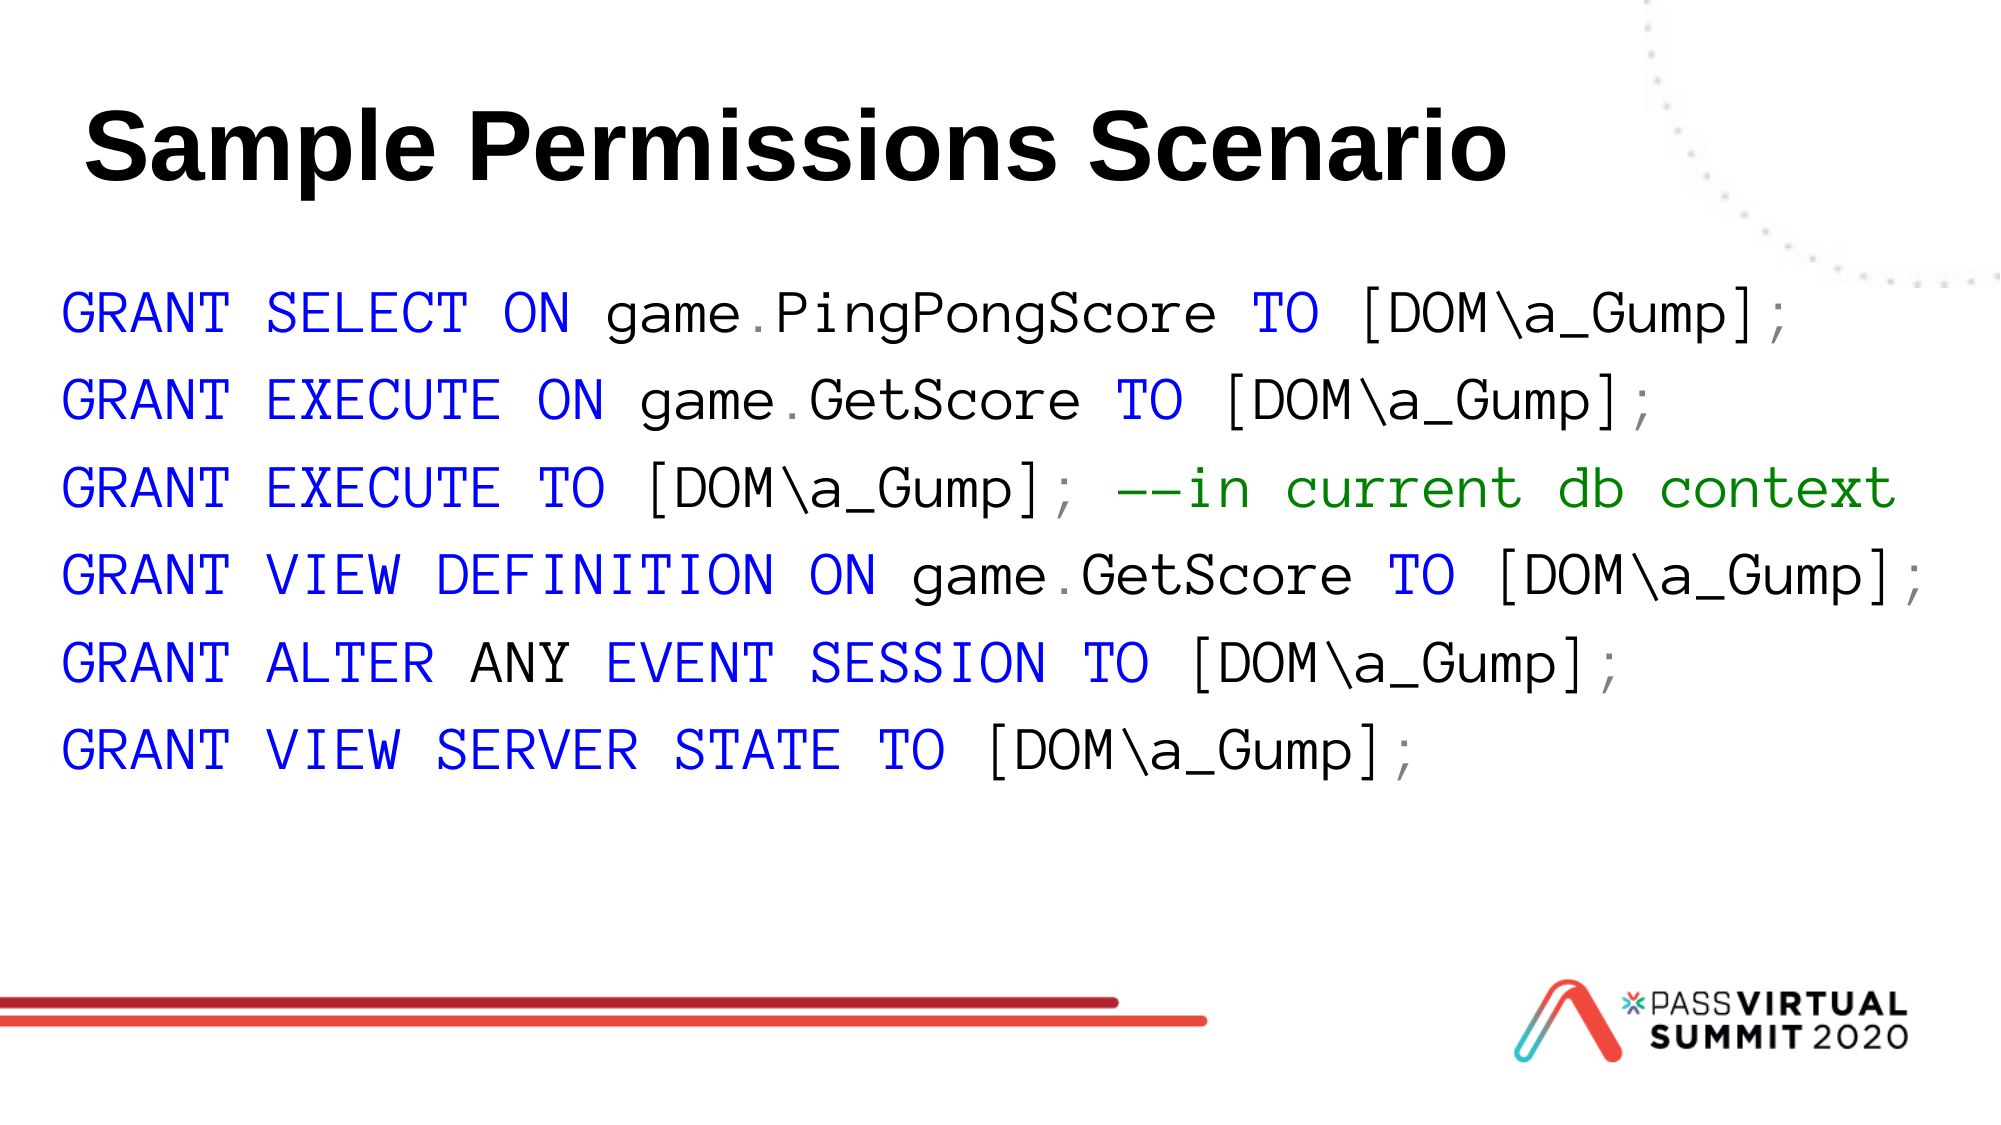

# Sample Permissions Scenario
GRANT SELECT ON game.PingPongScore TO [DOM\a_Gump];
GRANT EXECUTE ON game.GetScore TO [DOM\a_Gump];
GRANT EXECUTE TO [DOM\a_Gump]; --in current db context
GRANT VIEW DEFINITION ON game.GetScore TO [DOM\a_Gump];
GRANT ALTER ANY EVENT SESSION TO [DOM\a_Gump];
GRANT VIEW SERVER STATE TO [DOM\a_Gump];